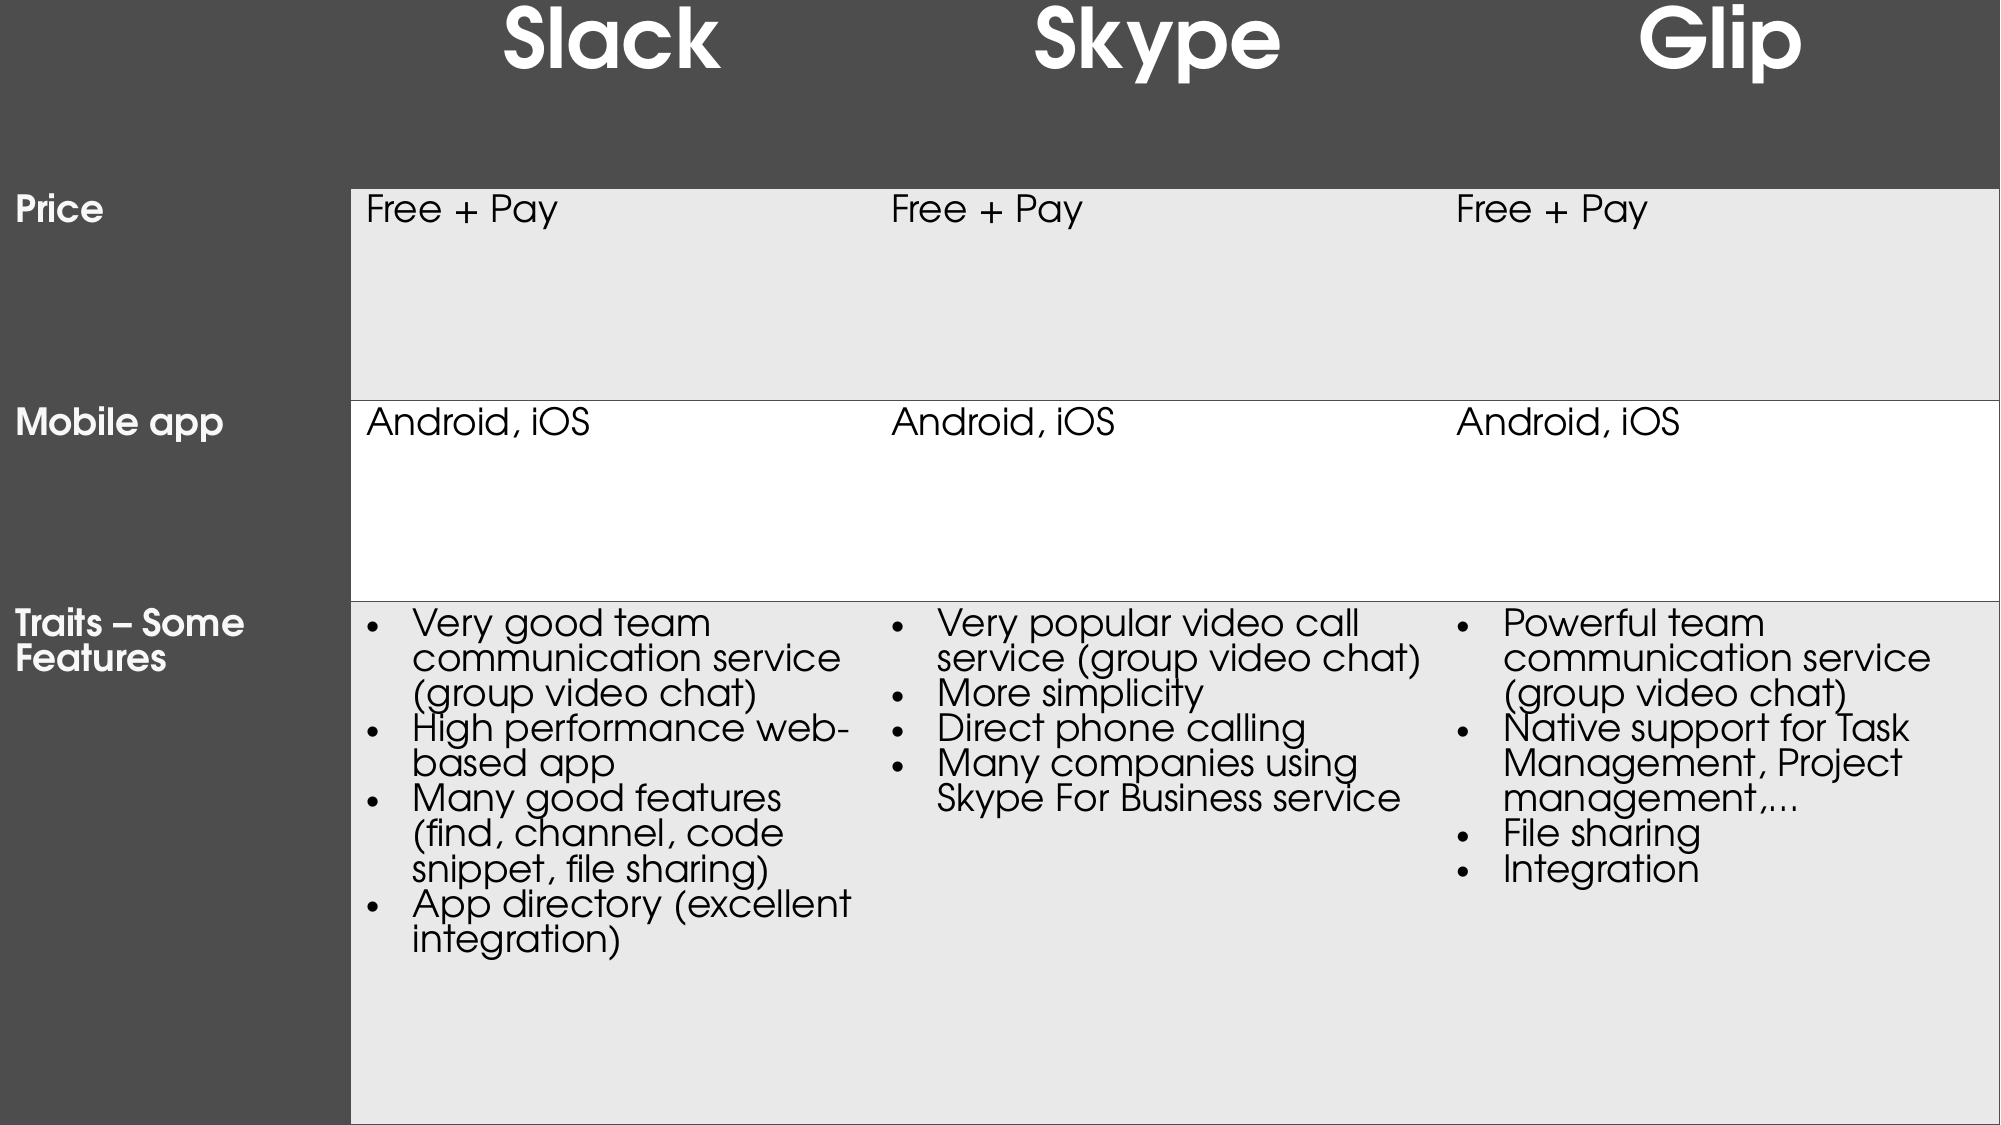

|  | Slack | Skype | Glip |
| --- | --- | --- | --- |
| Price | Free + Pay | Free + Pay | Free + Pay |
| Mobile app | Android, iOS | Android, iOS | Android, iOS |
| Traits – Some Features | Very good team communication service (group video chat) High performance web-based app Many good features (find, channel, code snippet, file sharing) App directory (excellent integration) | Very popular video call service (group video chat) More simplicity Direct phone calling Many companies using Skype For Business service | Powerful team communication service (group video chat) Native support for Task Management, Project management,… File sharing Integration |